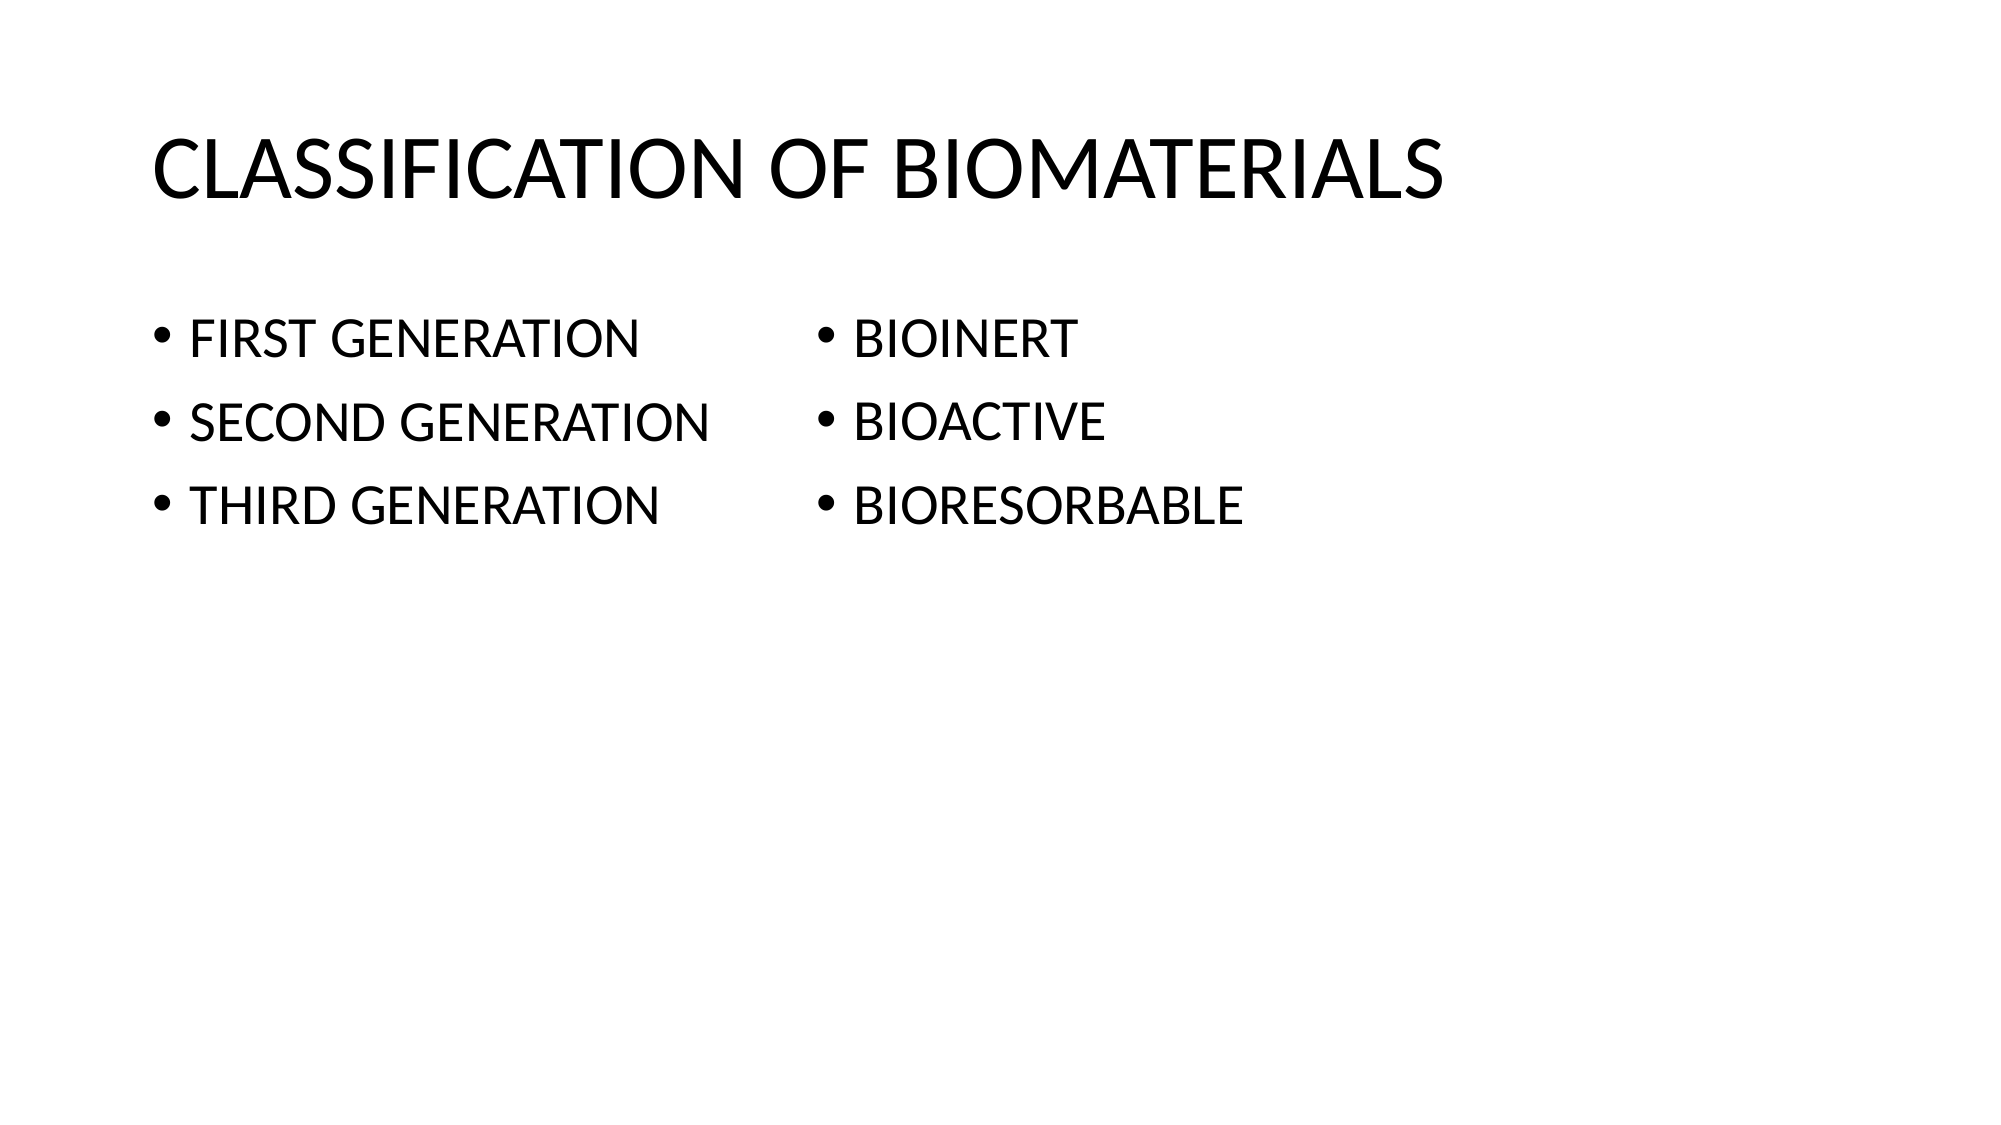

# CLASSIFICATION OF BIOMATERIALS
FIRST GENERATION
SECOND GENERATION
THIRD GENERATION
BIOINERT
BIOACTIVE
BIORESORBABLE